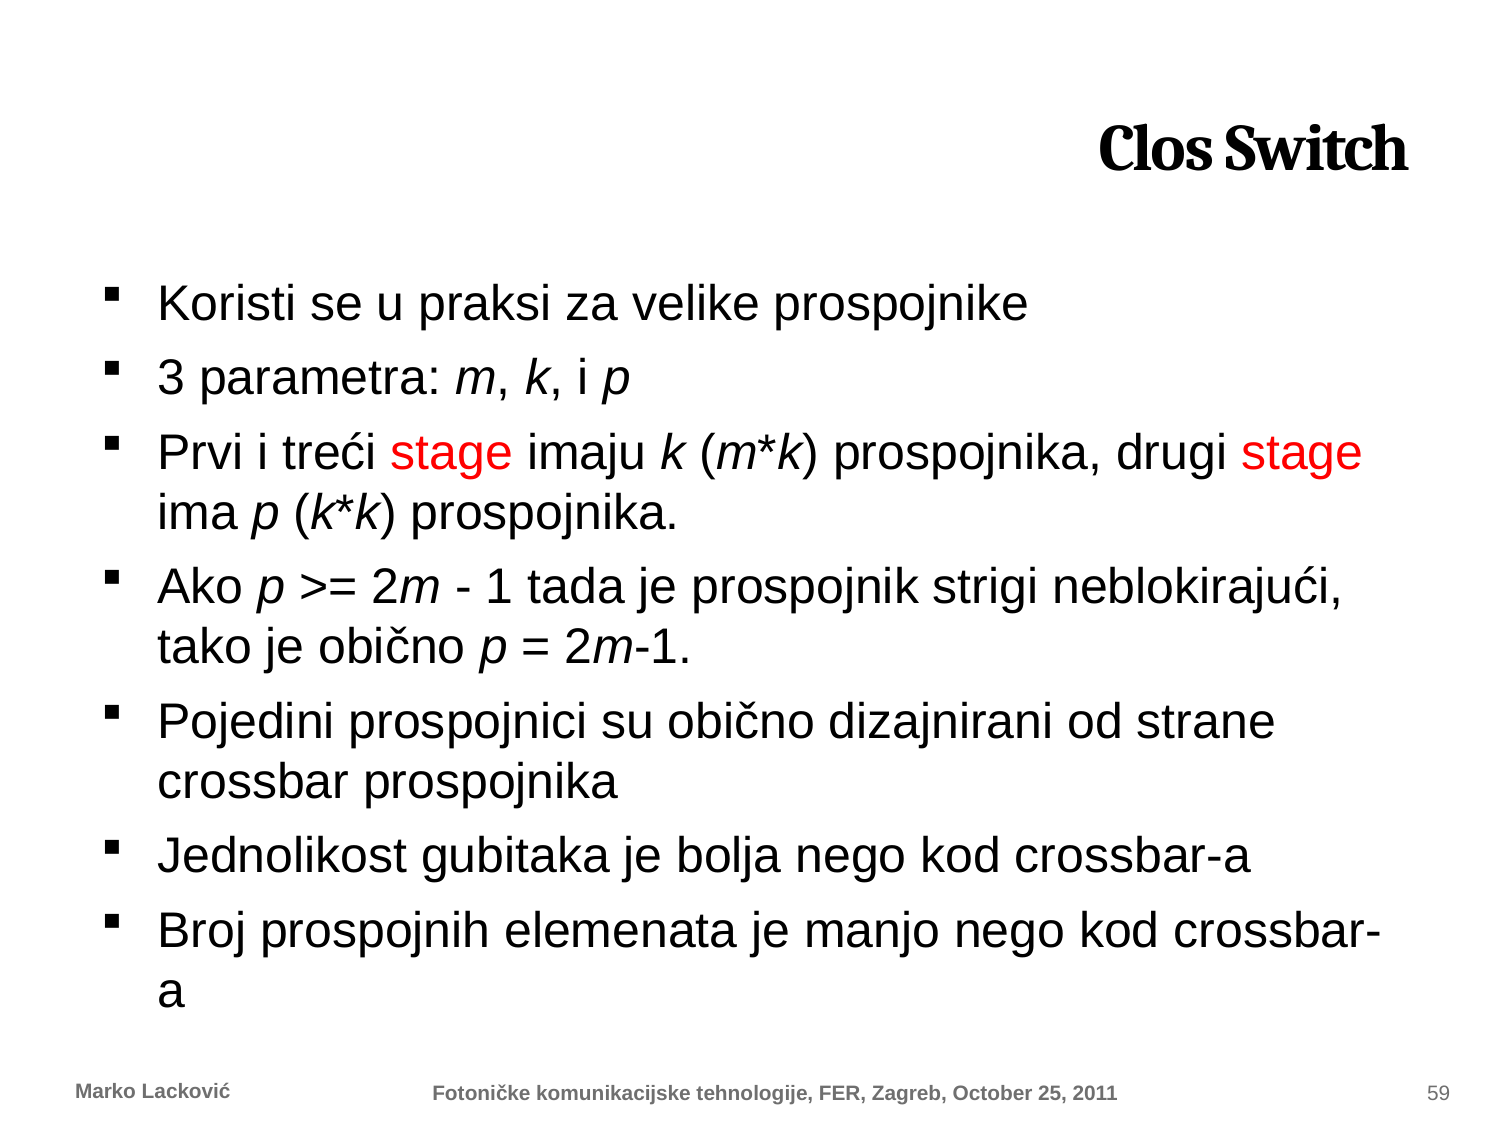

# Clos Switch
Koristi se u praksi za velike prospojnike
3 parametra: m, k, i p
Prvi i treći stage imaju k (m*k) prospojnika, drugi stage ima p (k*k) prospojnika.
Ako p >= 2m - 1 tada je prospojnik strigi neblokirajući, tako je obično p = 2m-1.
Pojedini prospojnici su obično dizajnirani od strane crossbar prospojnika
Jednolikost gubitaka je bolja nego kod crossbar-a
Broj prospojnih elemenata je manjo nego kod crossbar-a